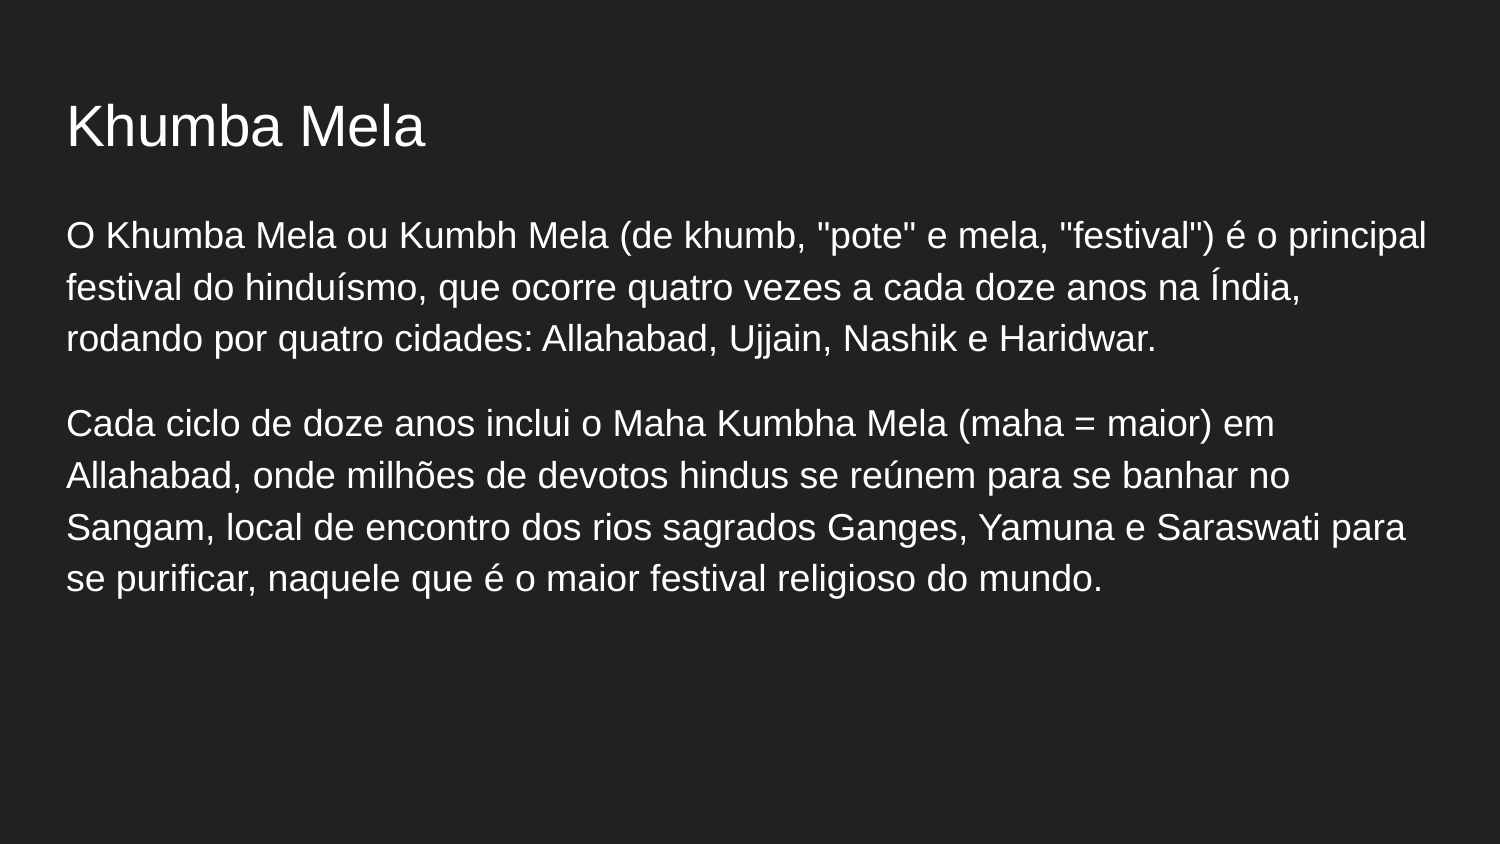

# Khumba Mela

O Khumba Mela ou Kumbh Mela (de khumb, "pote" e mela, "festival") é o principal festival do hinduísmo, que ocorre quatro vezes a cada doze anos na Índia, rodando por quatro cidades: Allahabad, Ujjain, Nashik e Haridwar.
Cada ciclo de doze anos inclui o Maha Kumbha Mela (maha = maior) em Allahabad, onde milhões de devotos hindus se reúnem para se banhar no Sangam, local de encontro dos rios sagrados Ganges, Yamuna e Saraswati para se purificar, naquele que é o maior festival religioso do mundo.